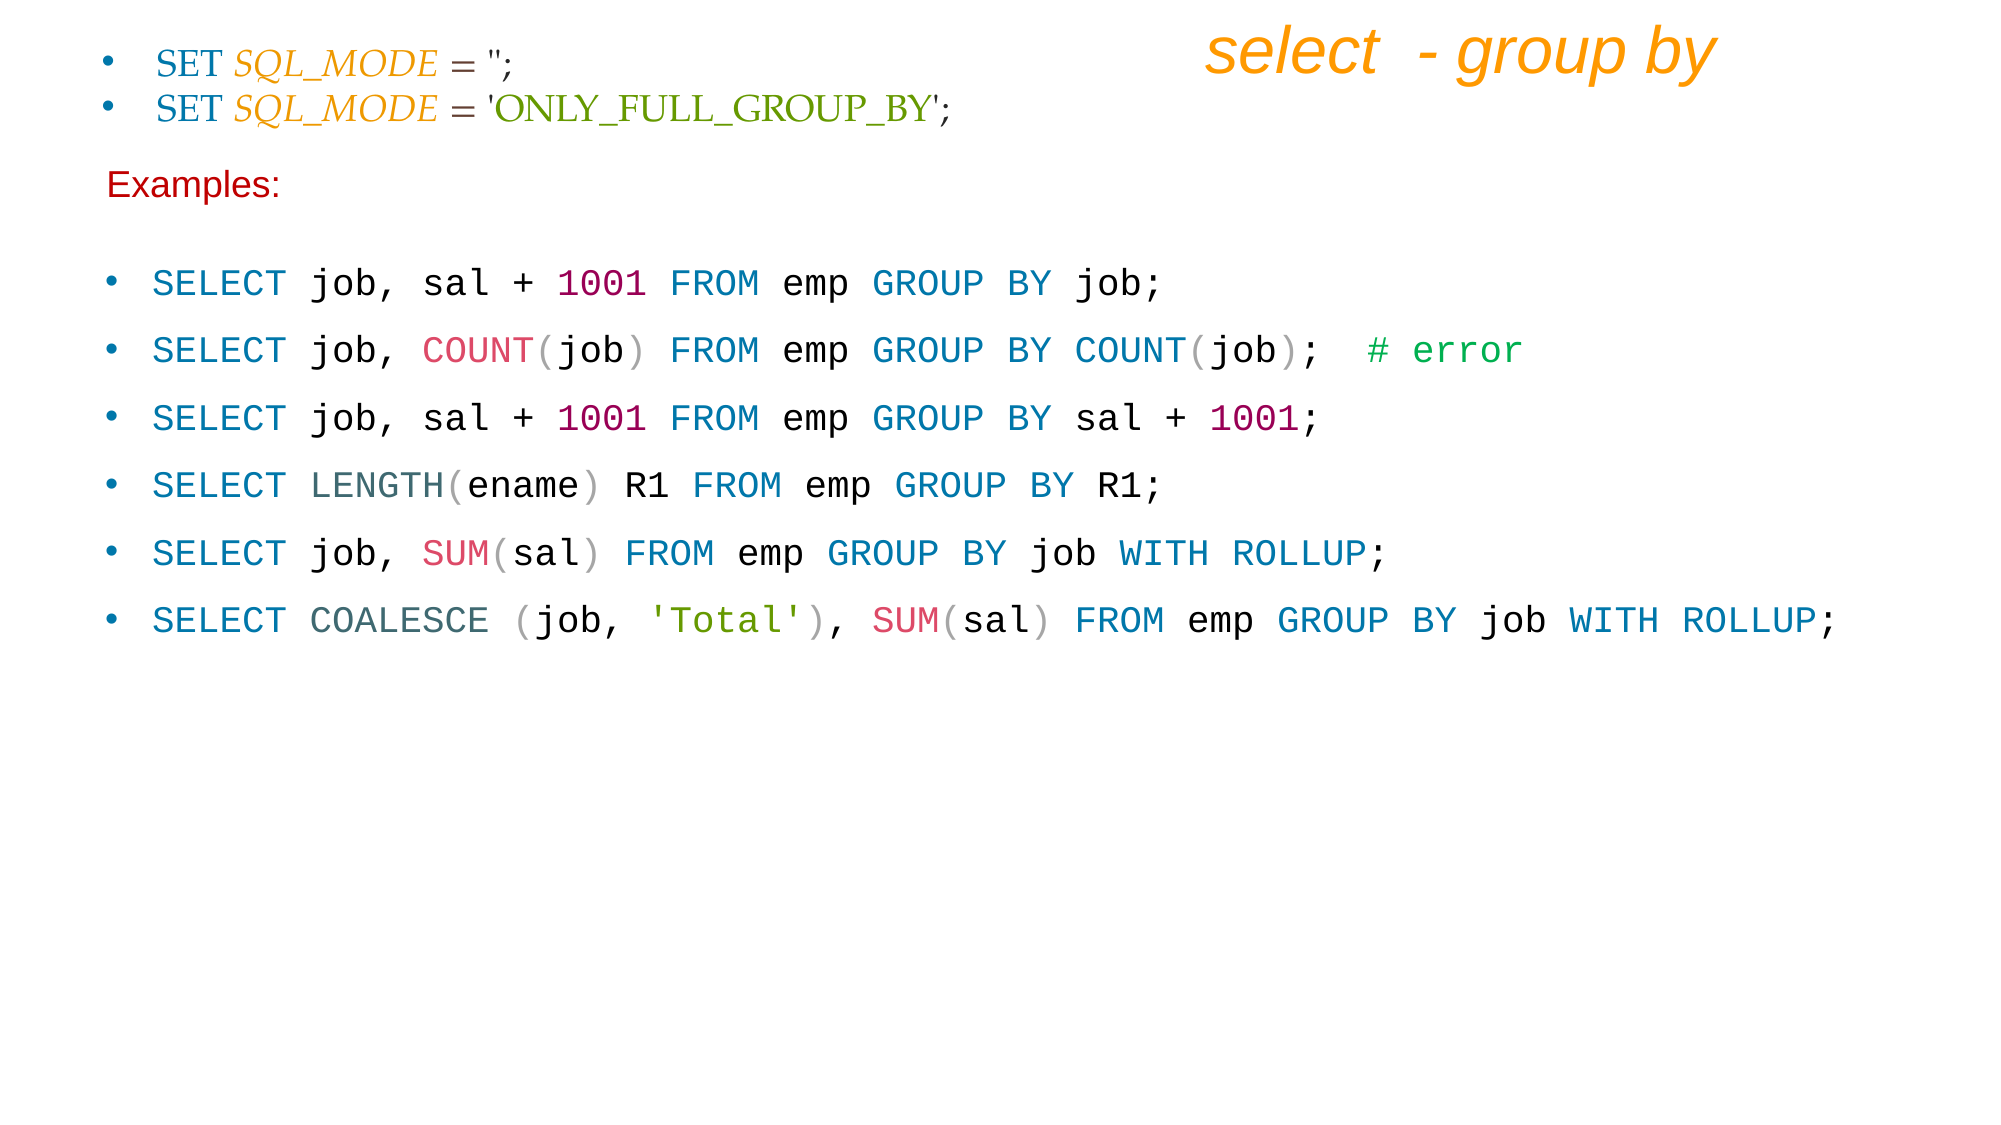

select  - group by
SET SQL_MODE = '';
SET SQL_MODE = 'ONLY_FULL_GROUP_BY';
Examples:
SELECT job, sal + 1001 FROM emp GROUP BY job;
SELECT job, COUNT(job) FROM emp GROUP BY COUNT(job);  # error
SELECT job, sal + 1001 FROM emp GROUP BY sal + 1001;
SELECT LENGTH(ename) R1 FROM emp GROUP BY R1;
SELECT job, SUM(sal) FROM emp GROUP BY job WITH ROLLUP;
SELECT COALESCE (job, 'Total'), SUM(sal) FROM emp GROUP BY job WITH ROLLUP;